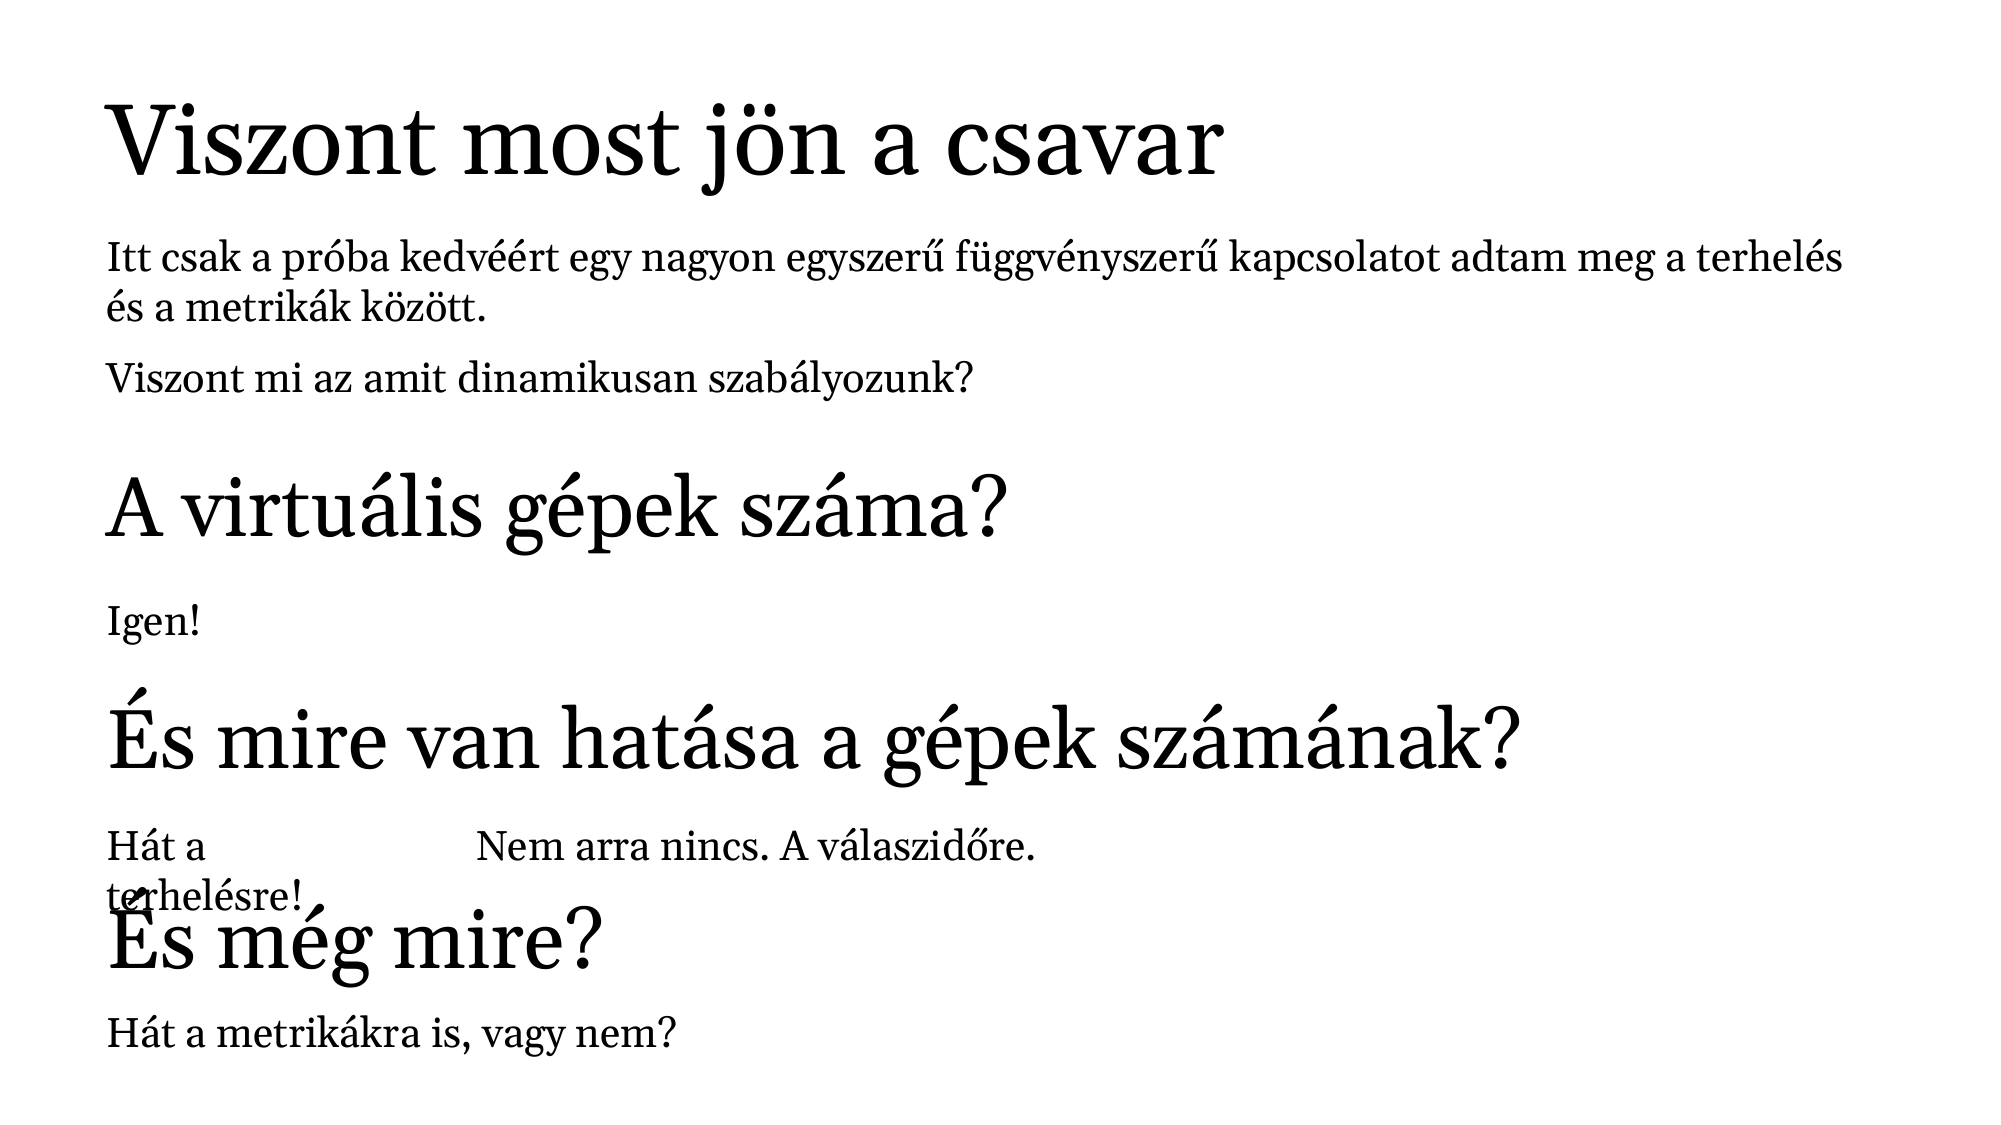

Viszont most jön a csavar
Itt csak a próba kedvéért egy nagyon egyszerű függvényszerű kapcsolatot adtam meg a terhelés és a metrikák között.
Viszont mi az amit dinamikusan szabályozunk?
A virtuális gépek száma?
Igen!
És mire van hatása a gépek számának?
Hát a terhelésre!
Nem arra nincs. A válaszidőre.
És még mire?
Hát a metrikákra is, vagy nem?